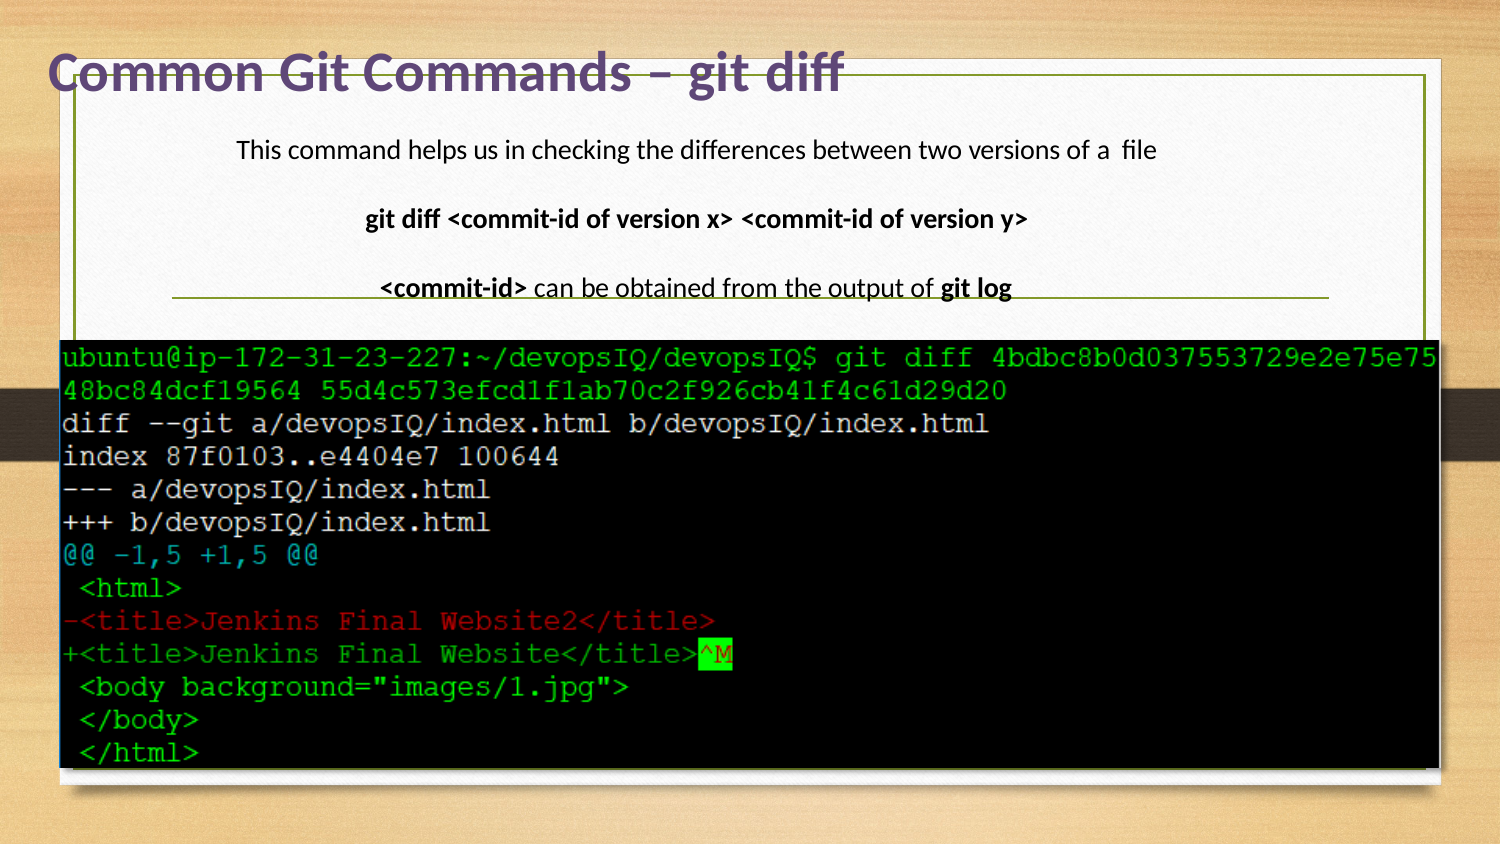

# Common Git Commands – git diff
This command helps us in checking the differences between two versions of a file

git diff <commit-id of version x> <commit-id of version y>

<commit-id> can be obtained from the output of git log